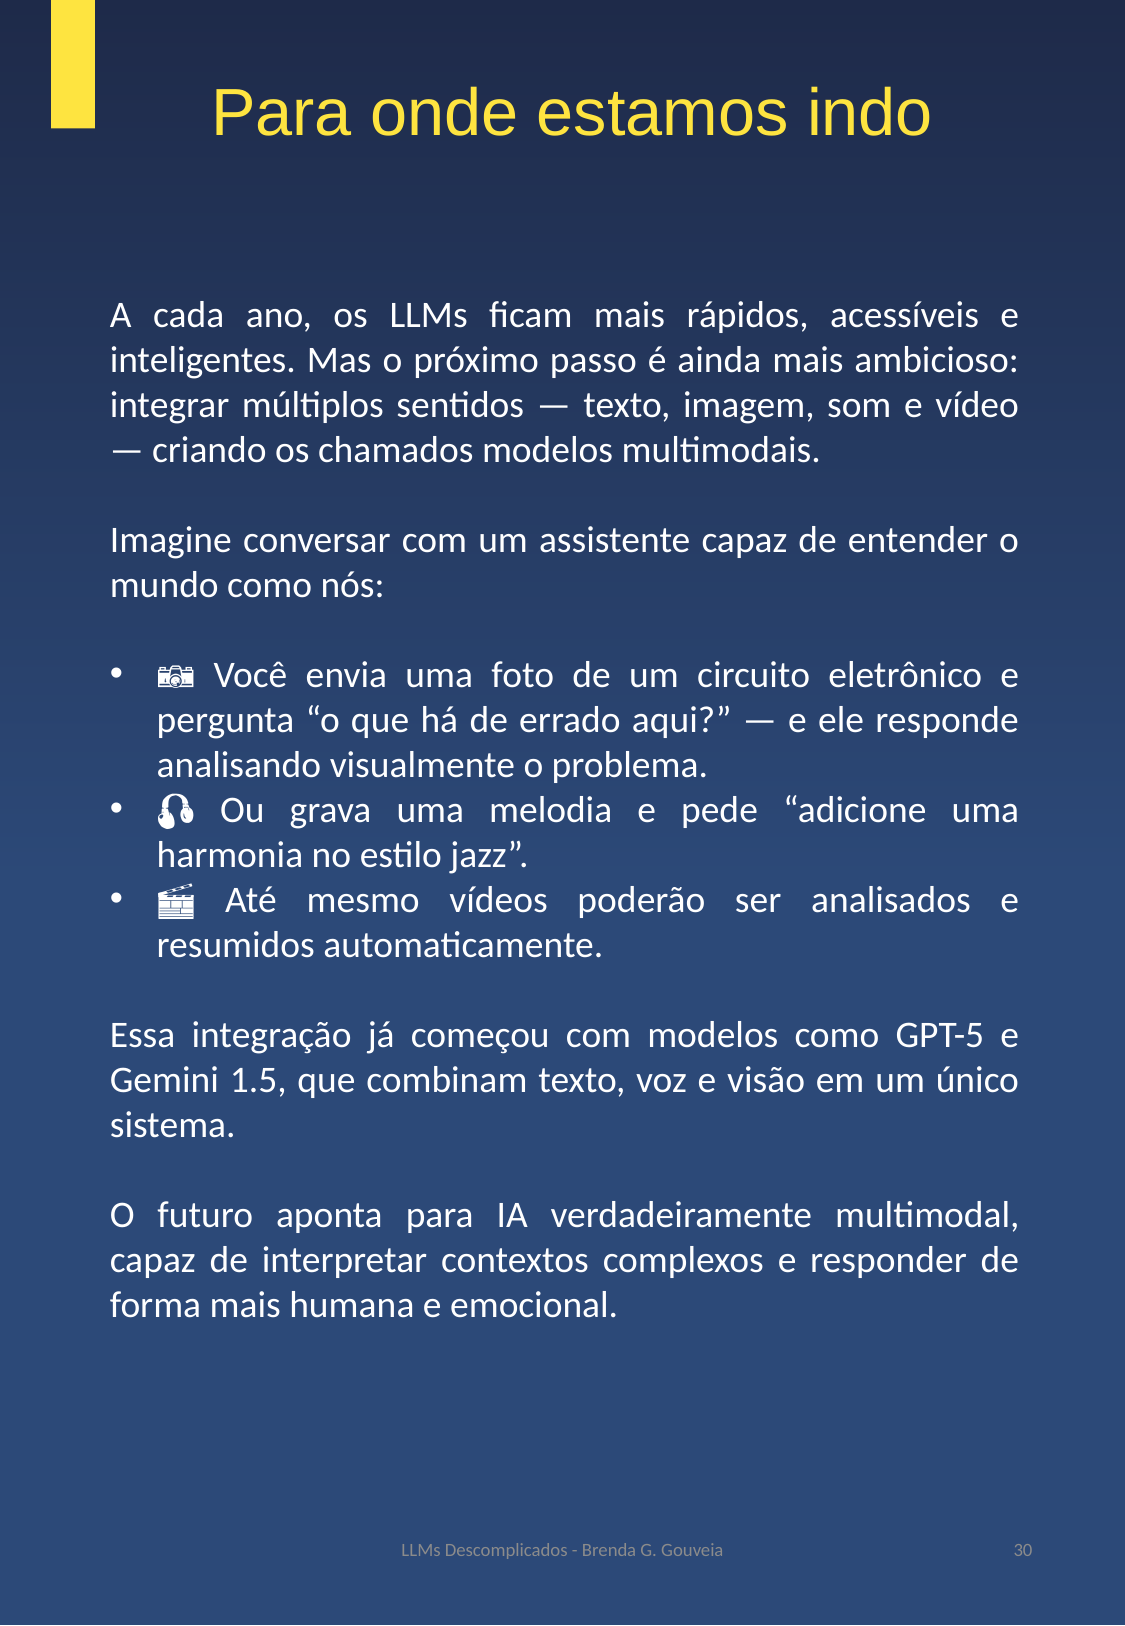

Para onde estamos indo
A cada ano, os LLMs ficam mais rápidos, acessíveis e inteligentes. Mas o próximo passo é ainda mais ambicioso: integrar múltiplos sentidos — texto, imagem, som e vídeo — criando os chamados modelos multimodais.

Imagine conversar com um assistente capaz de entender o mundo como nós:

📷 Você envia uma foto de um circuito eletrônico e pergunta “o que há de errado aqui?” — e ele responde analisando visualmente o problema.
🎧 Ou grava uma melodia e pede “adicione uma harmonia no estilo jazz”.
🎬 Até mesmo vídeos poderão ser analisados e resumidos automaticamente.

Essa integração já começou com modelos como GPT-5 e Gemini 1.5, que combinam texto, voz e visão em um único sistema.

O futuro aponta para IA verdadeiramente multimodal, capaz de interpretar contextos complexos e responder de forma mais humana e emocional.
LLMs Descomplicados - Brenda G. Gouveia
30